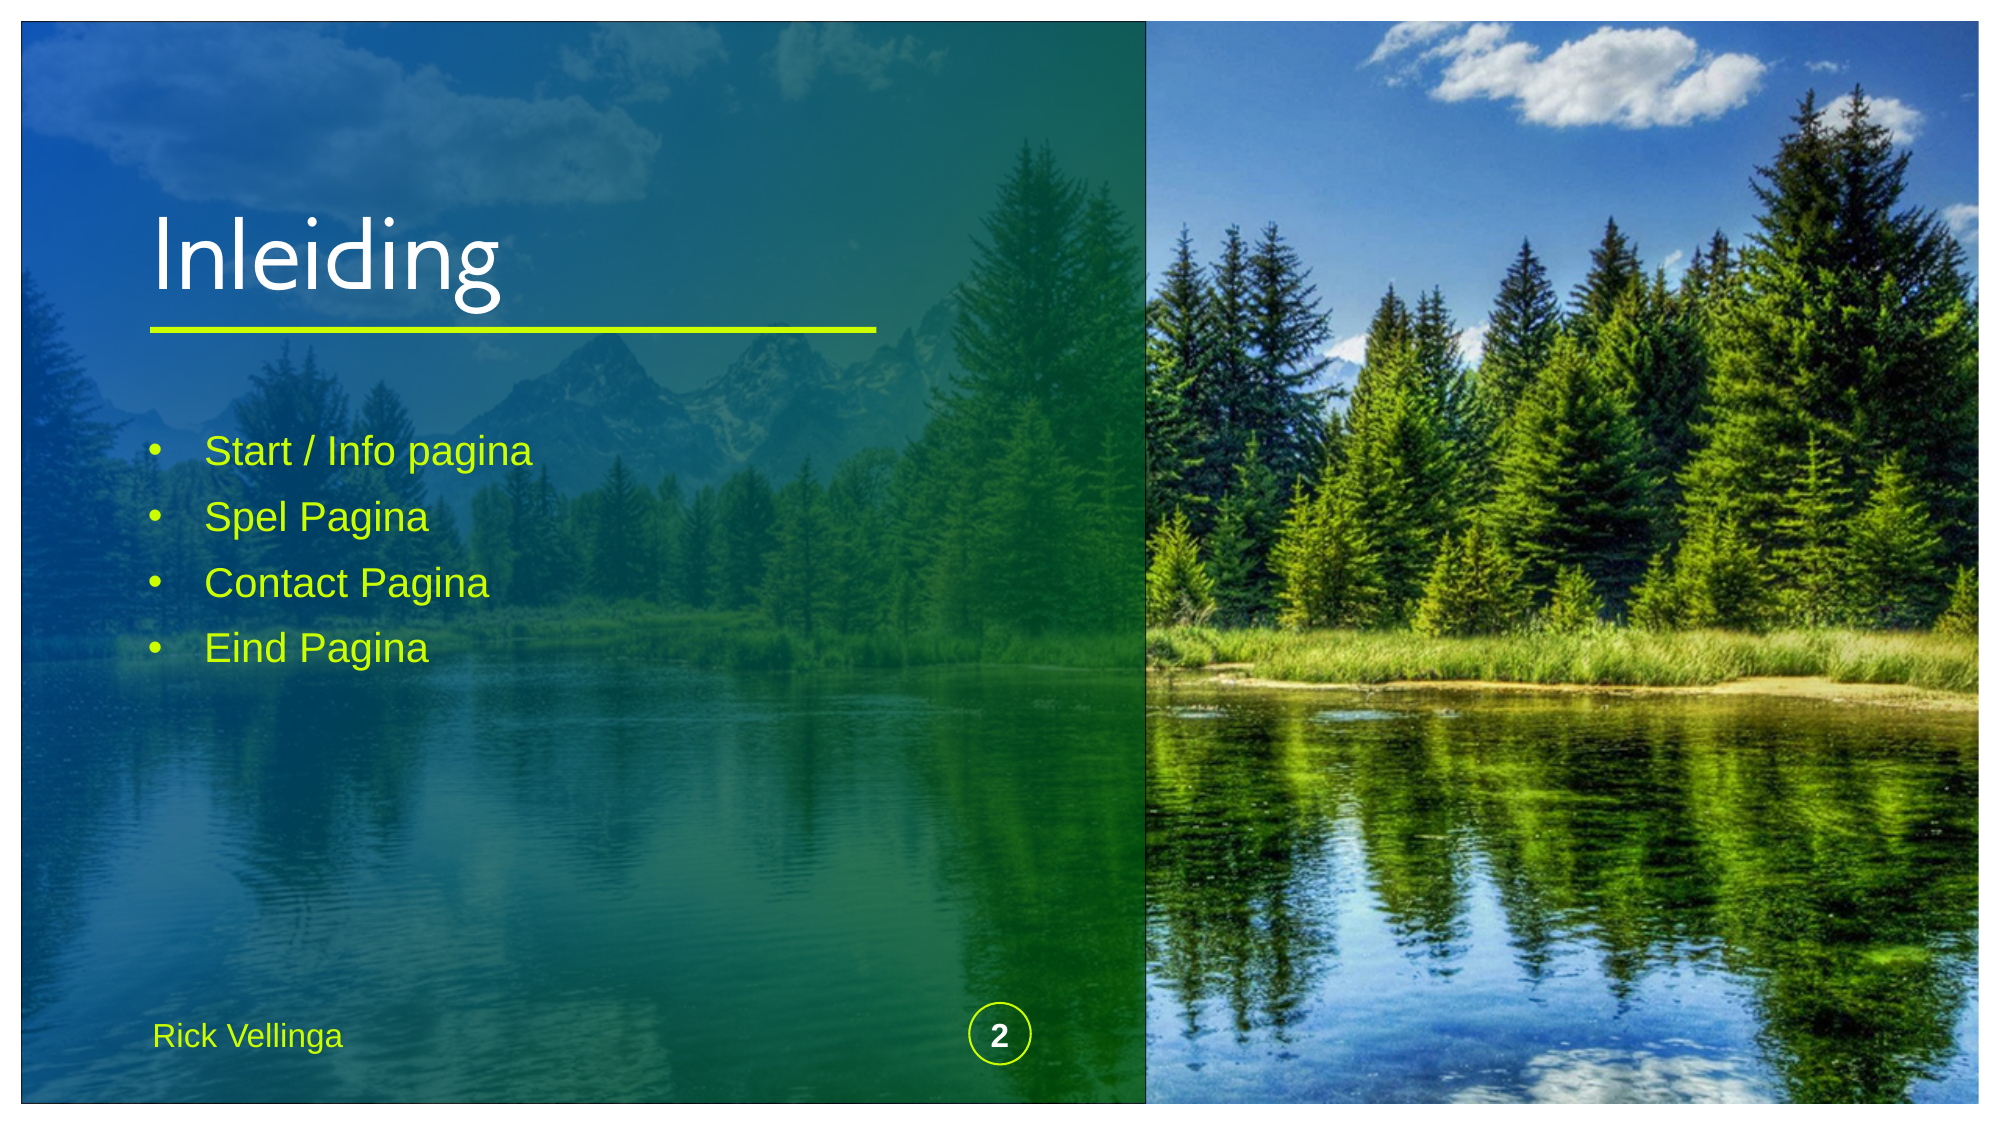

# Inleiding
Start / Info pagina
Spel Pagina
Contact Pagina
Eind Pagina
Rick Vellinga
2